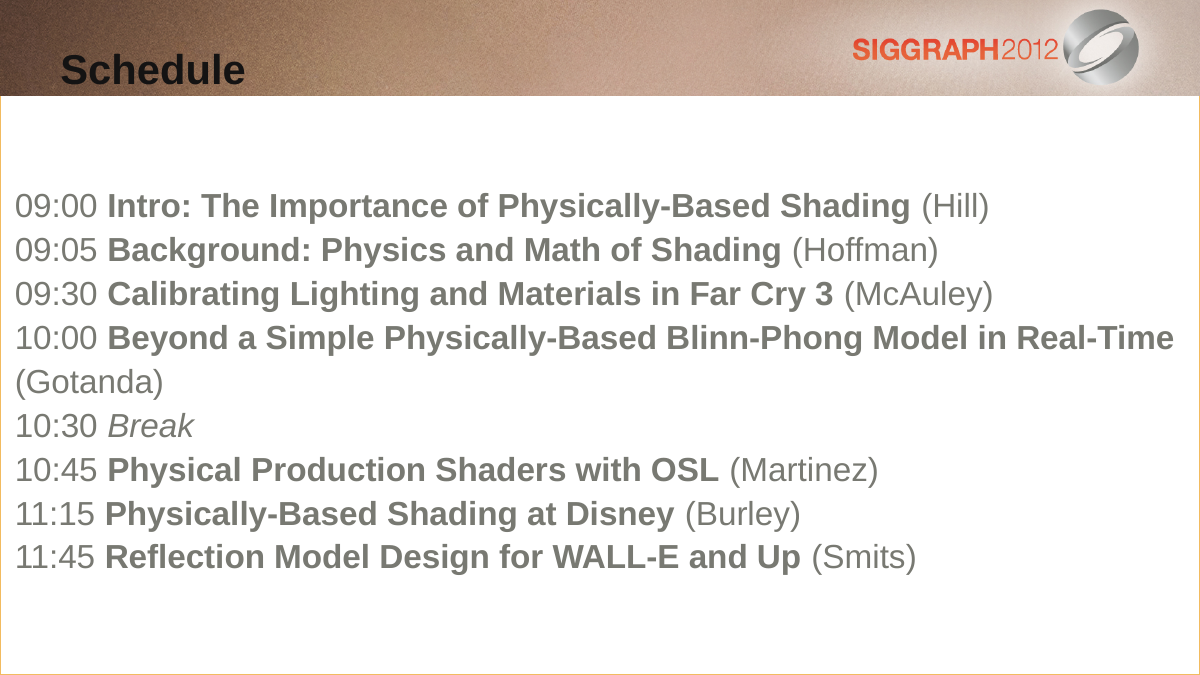

Schedule

09:00 Intro: The Importance of Physically-Based Shading (Hill)
09:05 Background: Physics and Math of Shading (Hoffman)
09:30 Calibrating Lighting and Materials in Far Cry 3 (McAuley)
10:00 Beyond a Simple Physically-Based Blinn-Phong Model in Real-Time (Gotanda)
10:30 Break
10:45 Physical Production Shaders with OSL (Martinez)
11:15 Physically-Based Shading at Disney (Burley)
11:45 Reflection Model Design for WALL-E and Up (Smits)